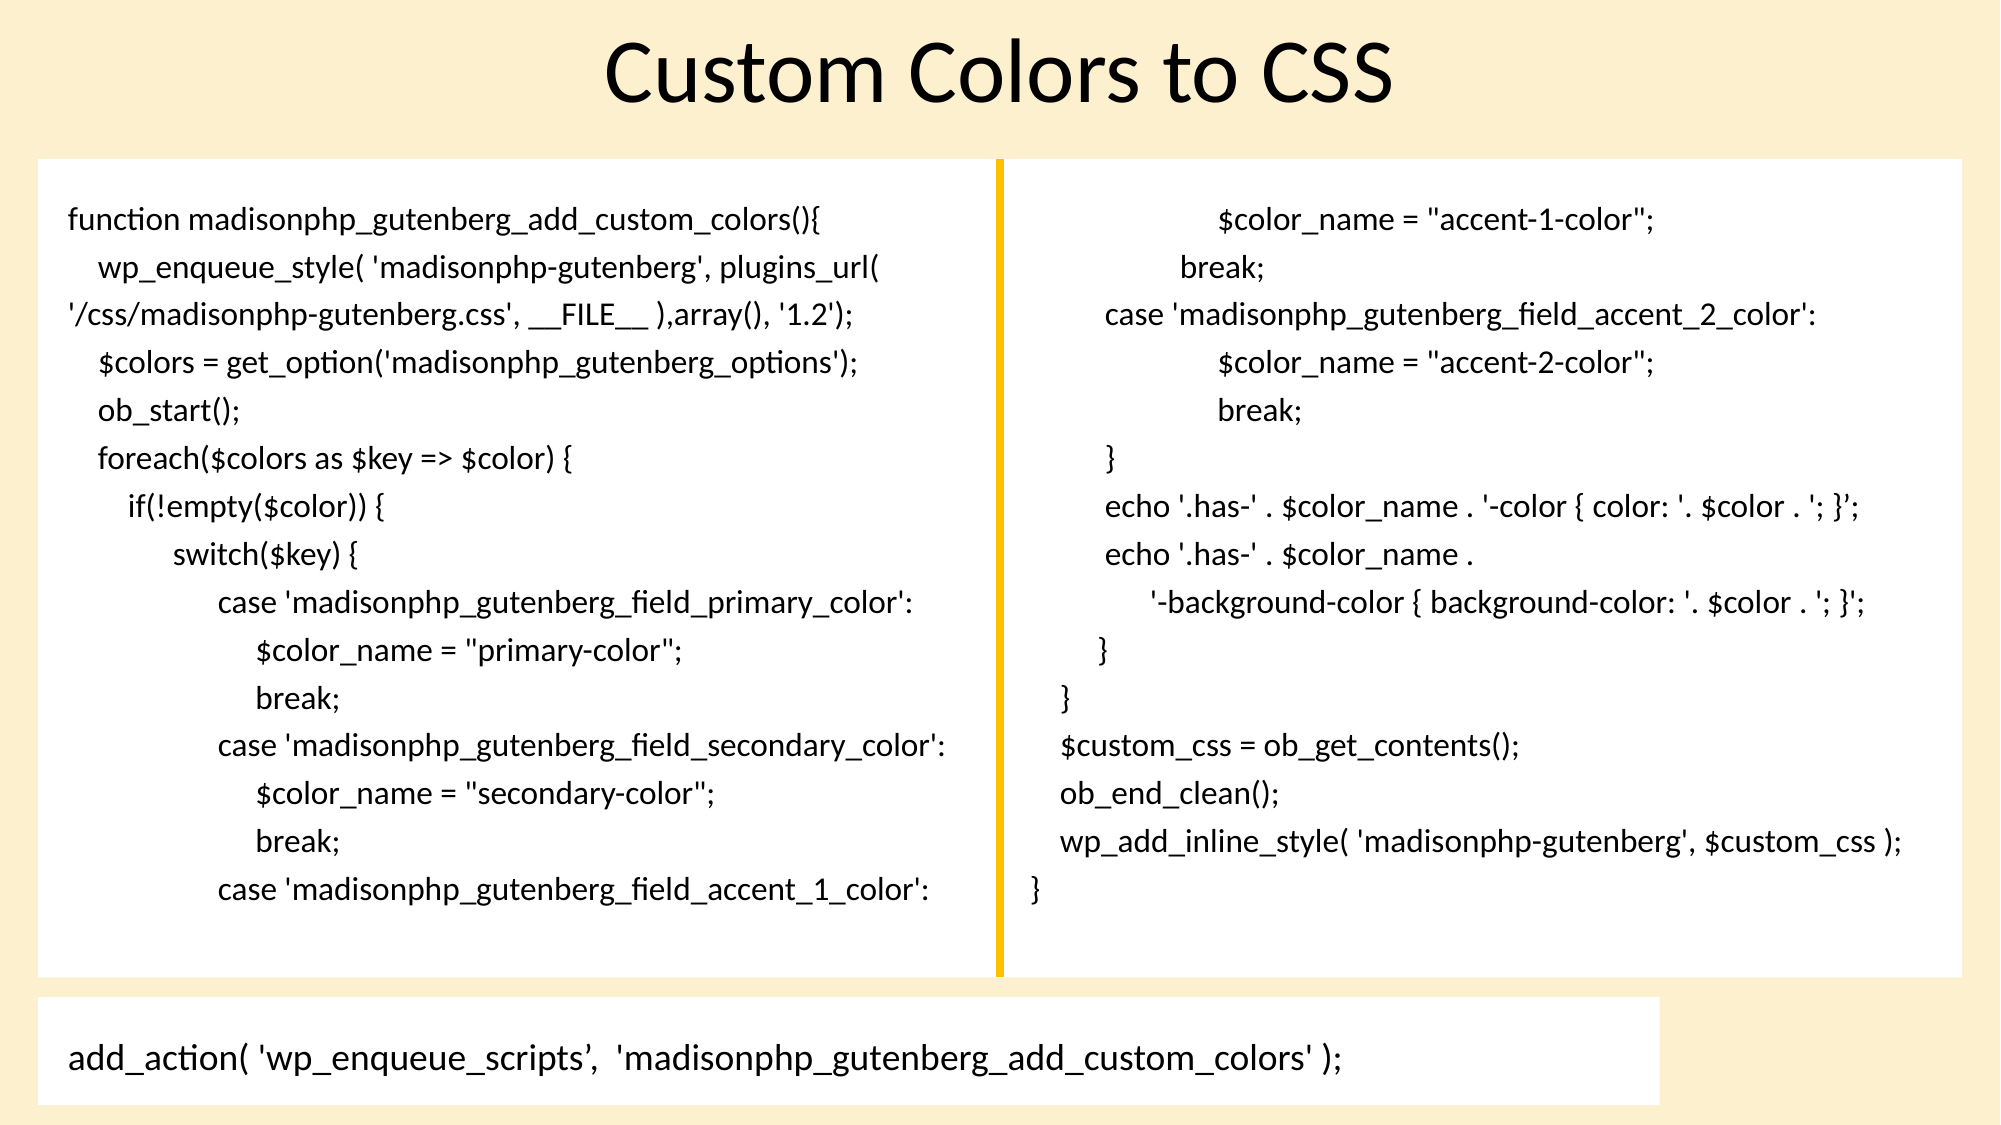

# Custom Colors to CSS
function madisonphp_gutenberg_add_custom_colors(){
    wp_enqueue_style( 'madisonphp-gutenberg', plugins_url( '/css/madisonphp-gutenberg.css', __FILE__ ),array(), '1.2');
    $colors = get_option('madisonphp_gutenberg_options');
    ob_start();
    foreach($colors as $key => $color) {
        if(!empty($color)) {
              switch($key) {
    	case 'madisonphp_gutenberg_field_primary_color':
    	     $color_name = "primary-color";
    	     break;
    	case 'madisonphp_gutenberg_field_secondary_color':
    	     $color_name = "secondary-color";
    	     break;
    	case 'madisonphp_gutenberg_field_accent_1_color':
    	     $color_name = "accent-1-color";
    	break;
          case 'madisonphp_gutenberg_field_accent_2_color':
    	     $color_name = "accent-2-color";
    	     break;
          }
          echo '.has-' . $color_name . '-color { color: '. $color . '; }’;
          echo '.has-' . $color_name .
                '-background-color { background-color: '. $color . '; }';
         }
    }
    $custom_css = ob_get_contents();
    ob_end_clean();
    wp_add_inline_style( 'madisonphp-gutenberg', $custom_css );
}
add_action( 'wp_enqueue_scripts’,  'madisonphp_gutenberg_add_custom_colors' );